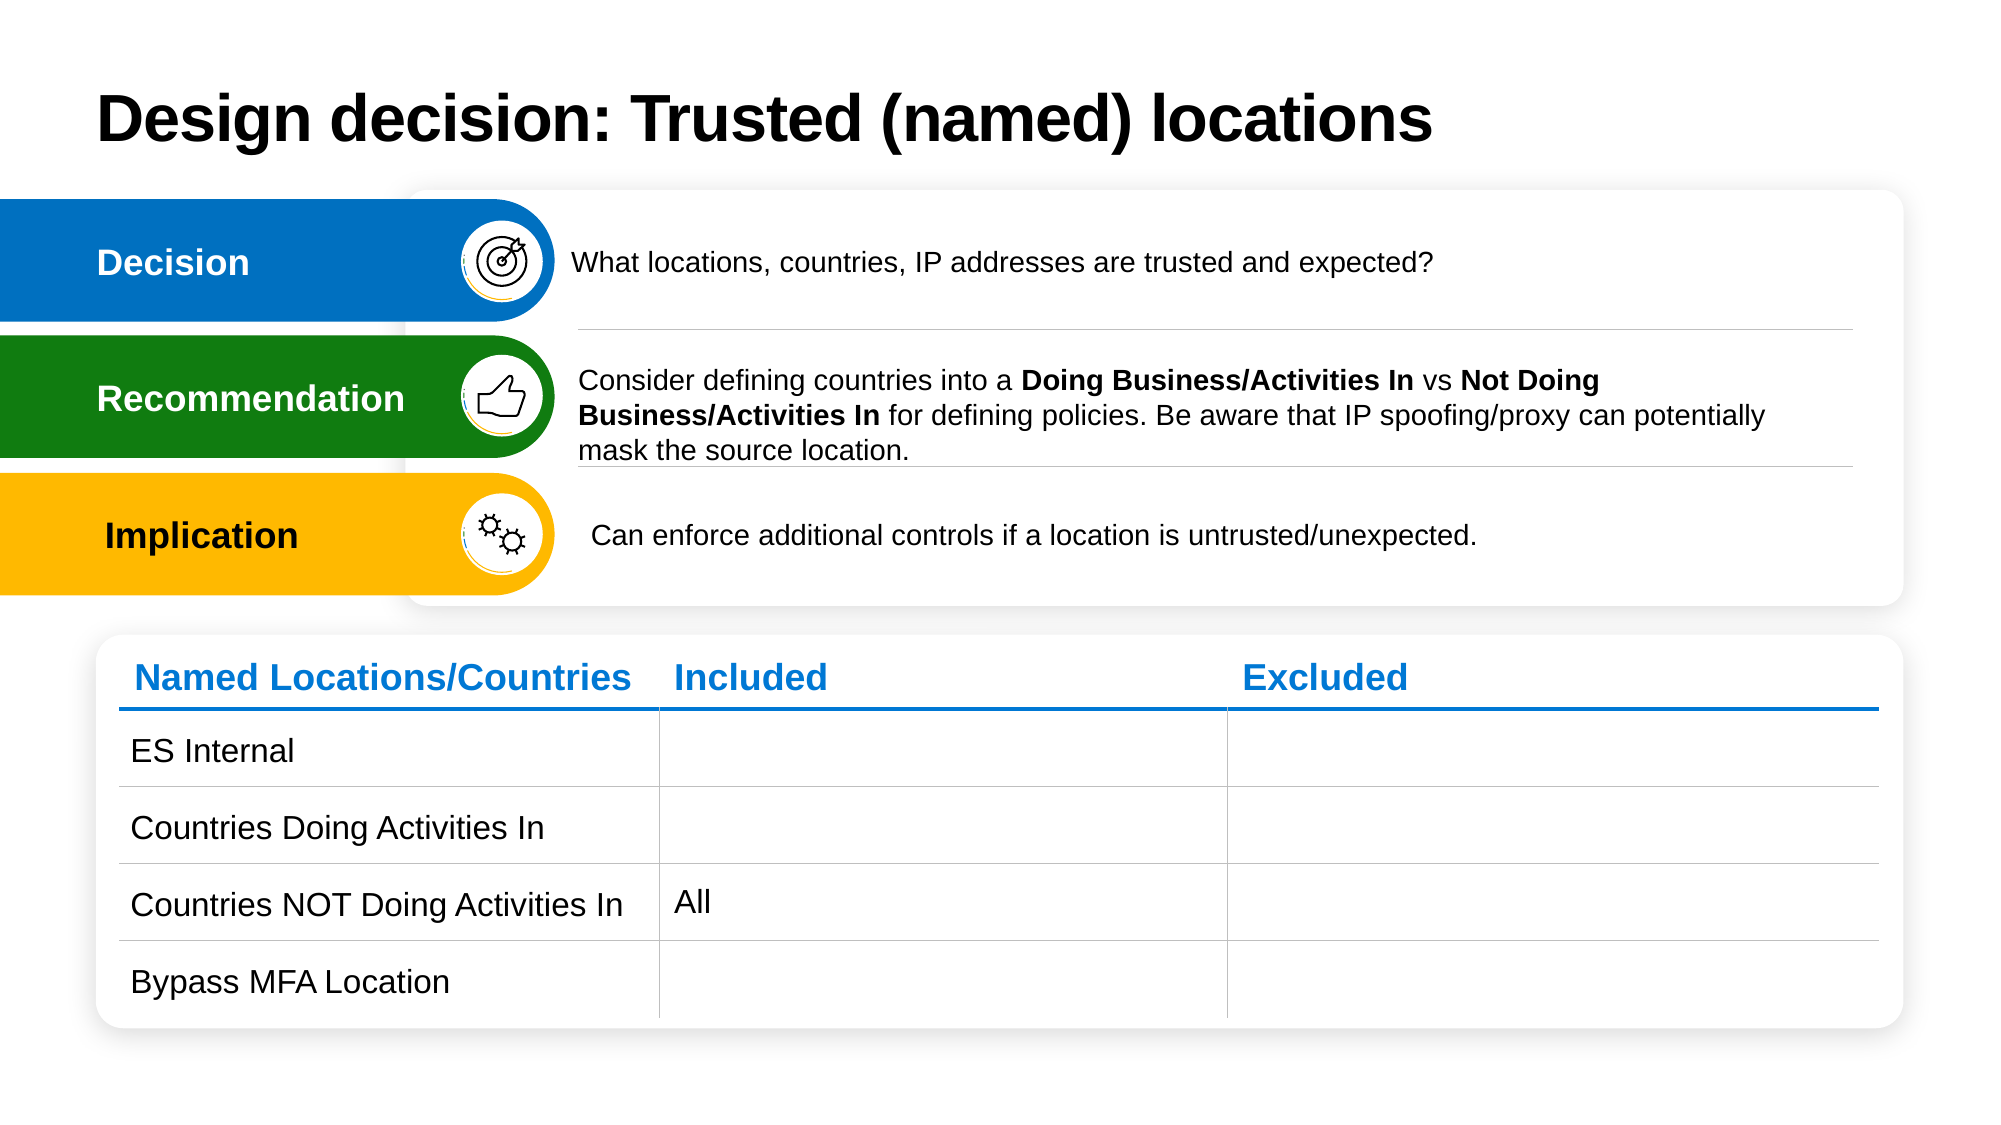

# Design decision: Trusted (named) locations
Decision

What locations, countries, IP addresses are trusted and expected?
Recommendation
Consider defining countries into a Doing Business/Activities In vs Not Doing Business/Activities In for defining policies. Be aware that IP spoofing/proxy can potentially mask the source location.

Implication

 Can enforce additional controls if a location is untrusted/unexpected.
| Named Locations/Countries | Included | Excluded |
| --- | --- | --- |
| ES Internal |  |  |
| Countries Doing Activities In |  |  |
| Countries NOT Doing Activities In | All |  |
| Bypass MFA Location |  |  |